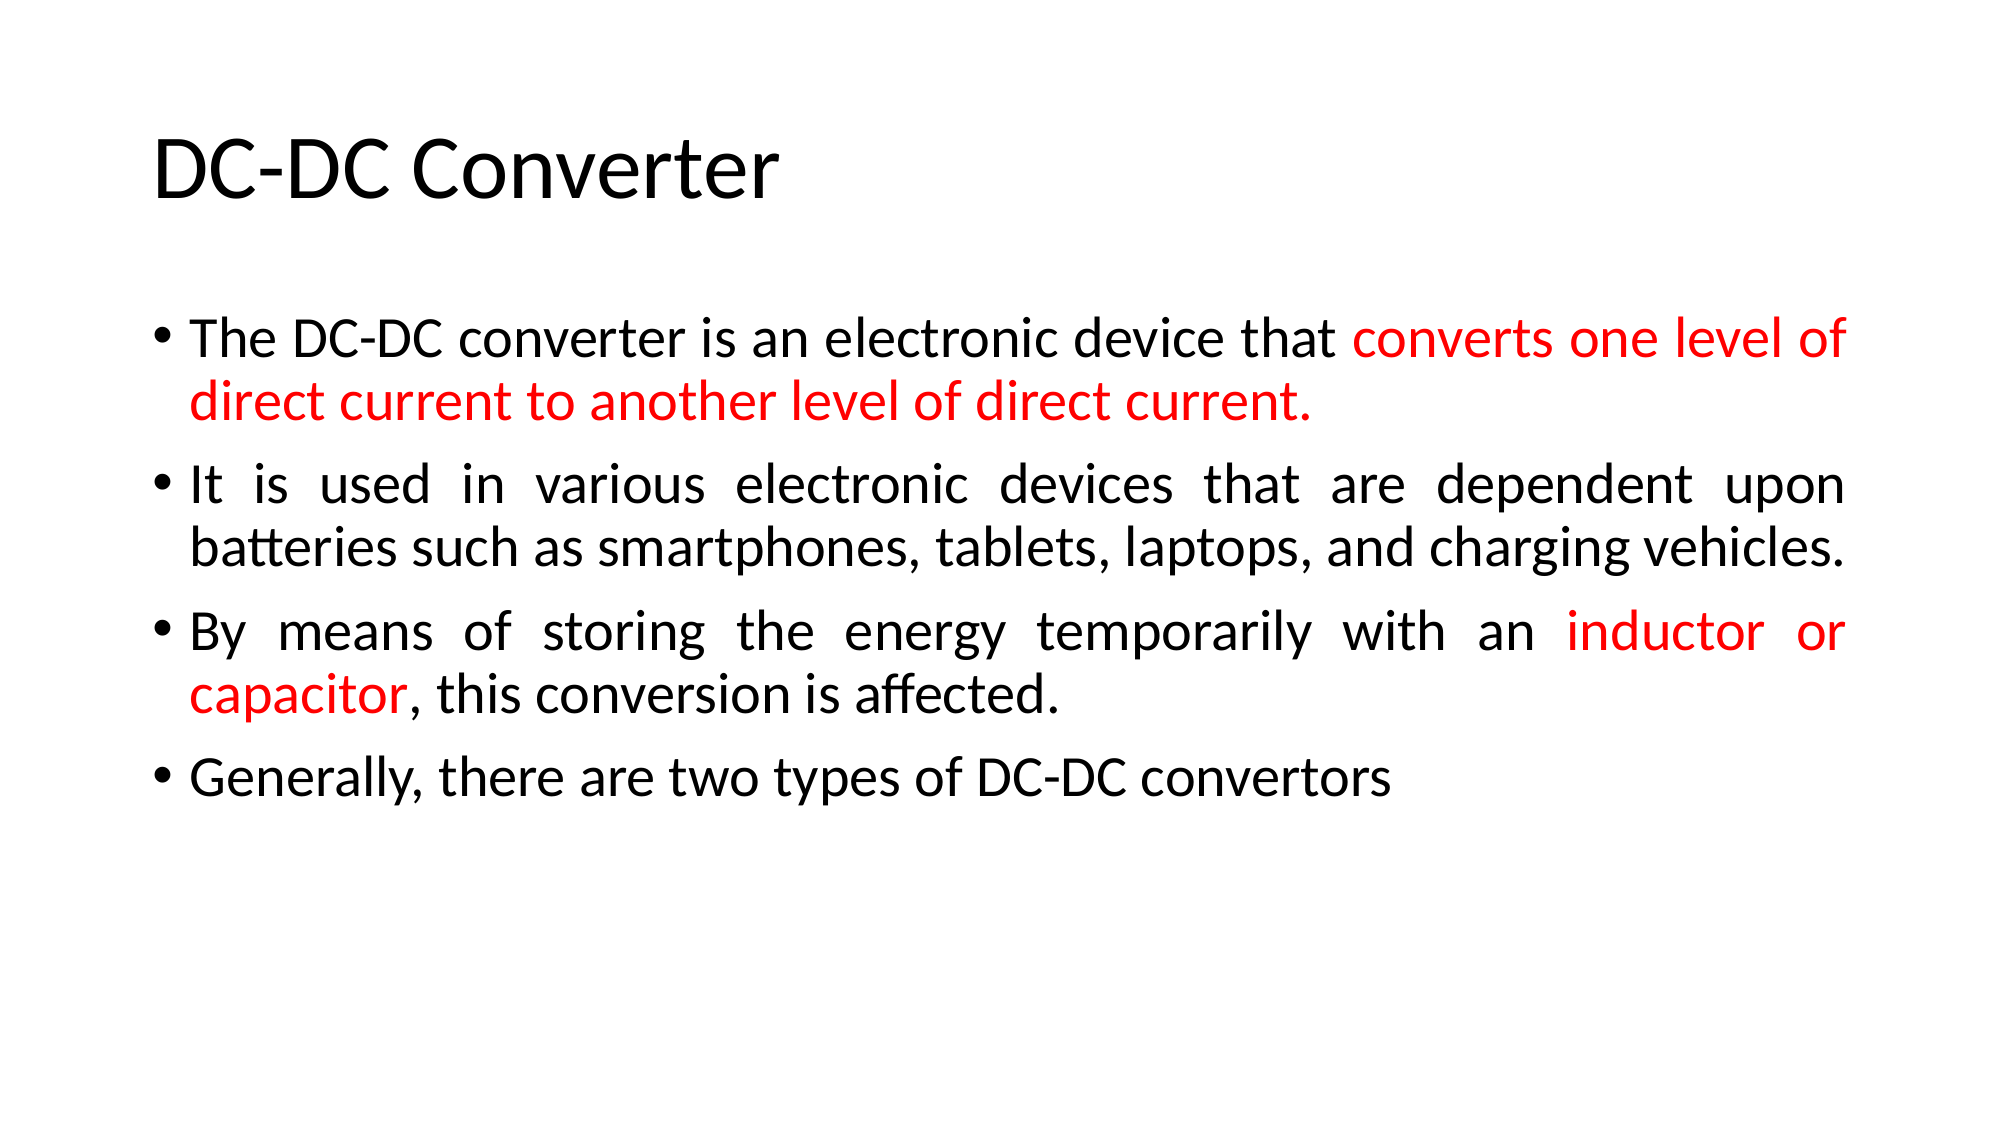

# DC-DC Converter
The DC-DC converter is an electronic device that converts one level of direct current to another level of direct current.
It is used in various electronic devices that are dependent upon batteries such as smartphones, tablets, laptops, and charging vehicles.
By means of storing the energy temporarily with an inductor or capacitor, this conversion is affected.
Generally, there are two types of DC-DC convertors